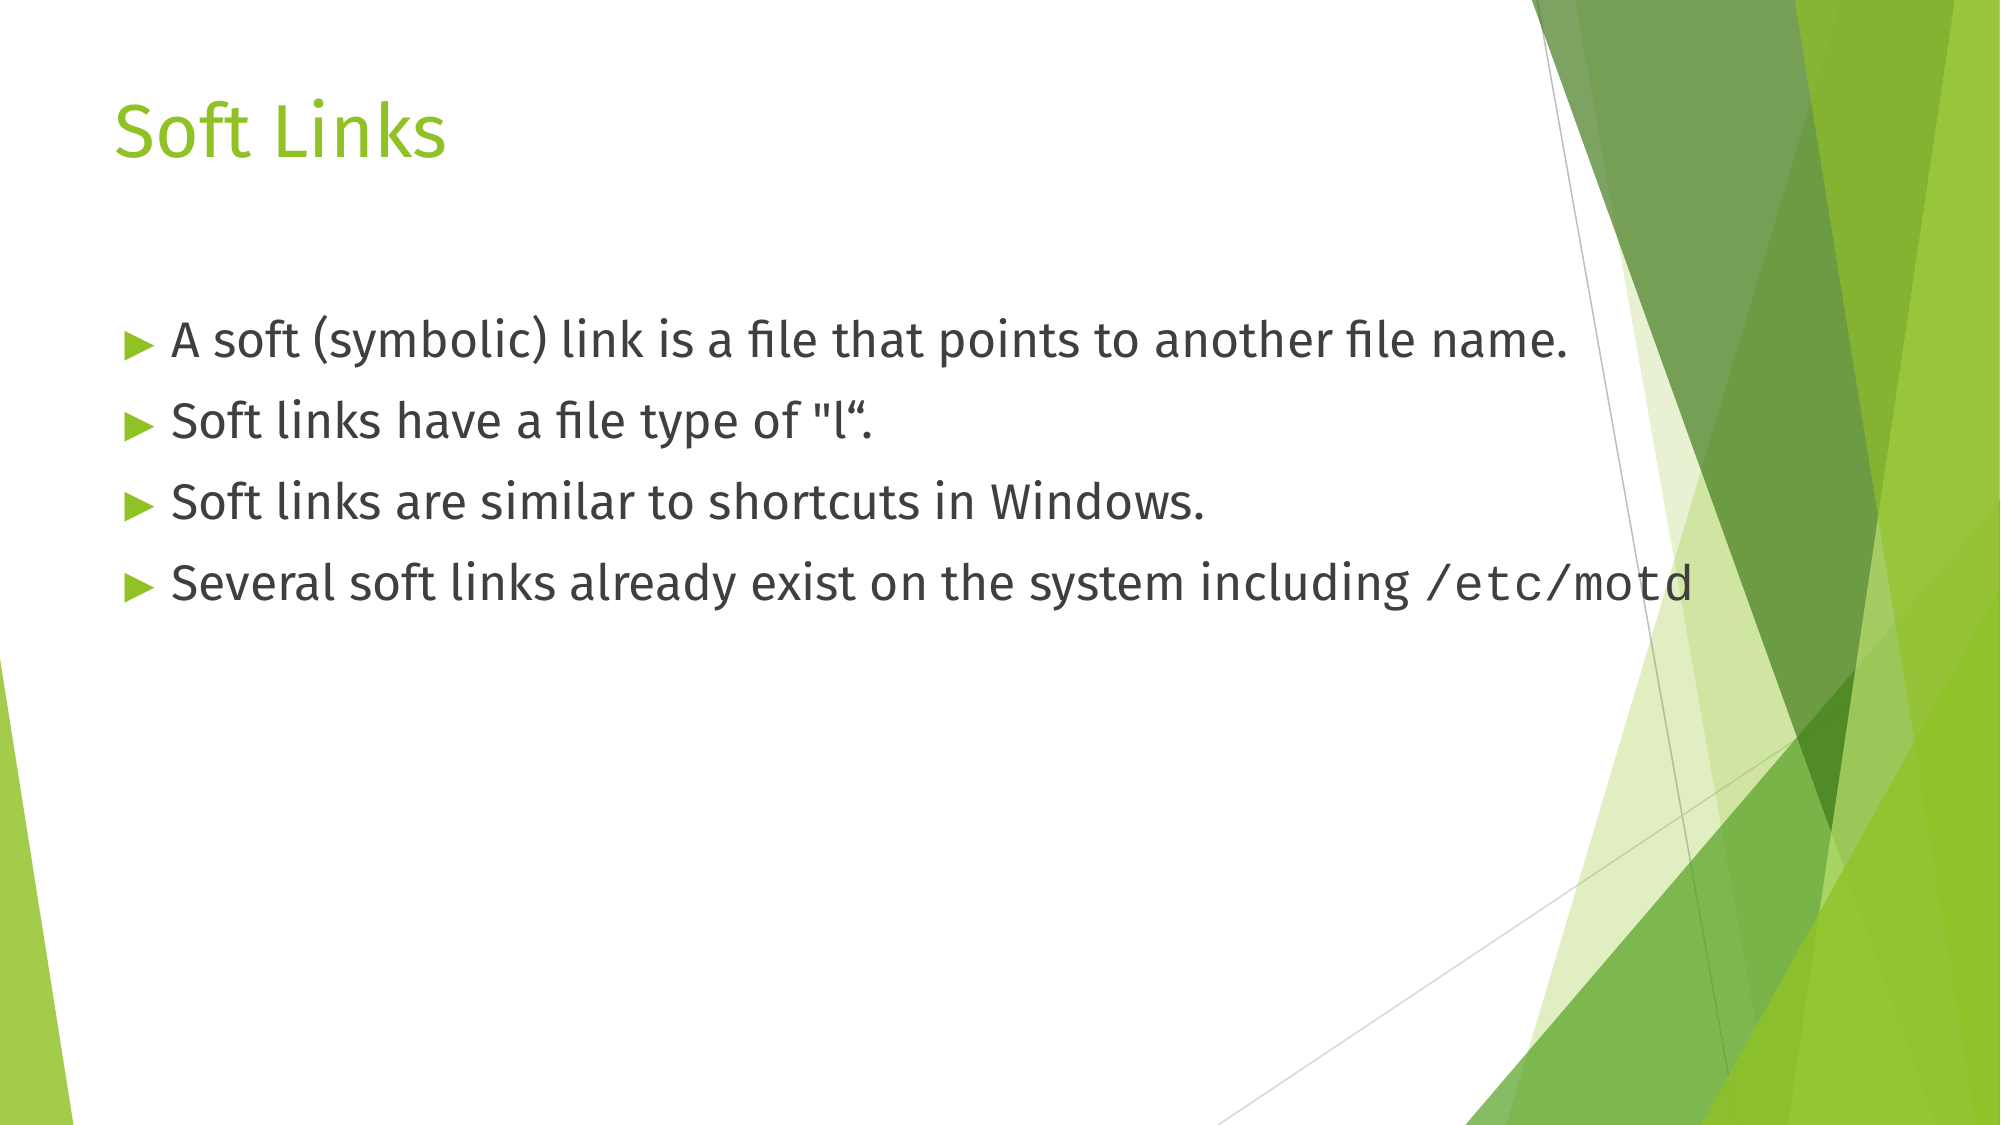

Soft Links
A soft (symbolic) link is a file that points to another file name.
Soft links have a file type of "l“.
Soft links are similar to shortcuts in Windows.
Several soft links already exist on the system including /etc/motd